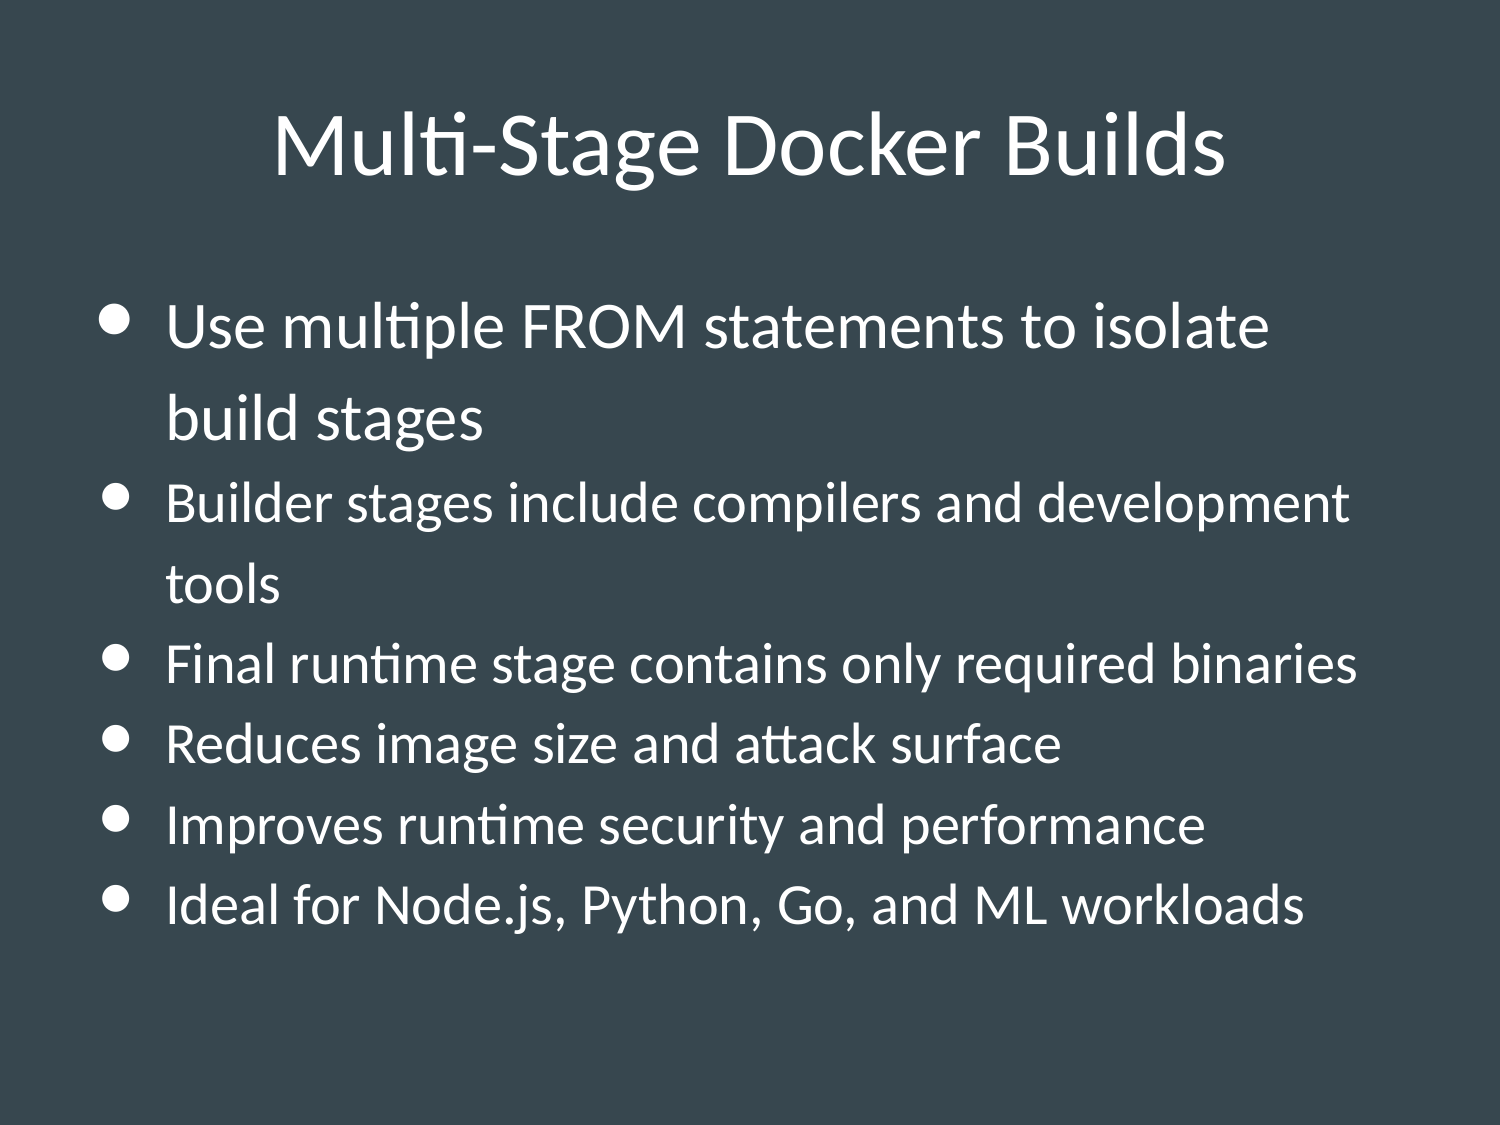

# Multi-Stage Docker Builds
Use multiple FROM statements to isolate build stages
Builder stages include compilers and development tools
Final runtime stage contains only required binaries
Reduces image size and attack surface
Improves runtime security and performance
Ideal for Node.js, Python, Go, and ML workloads